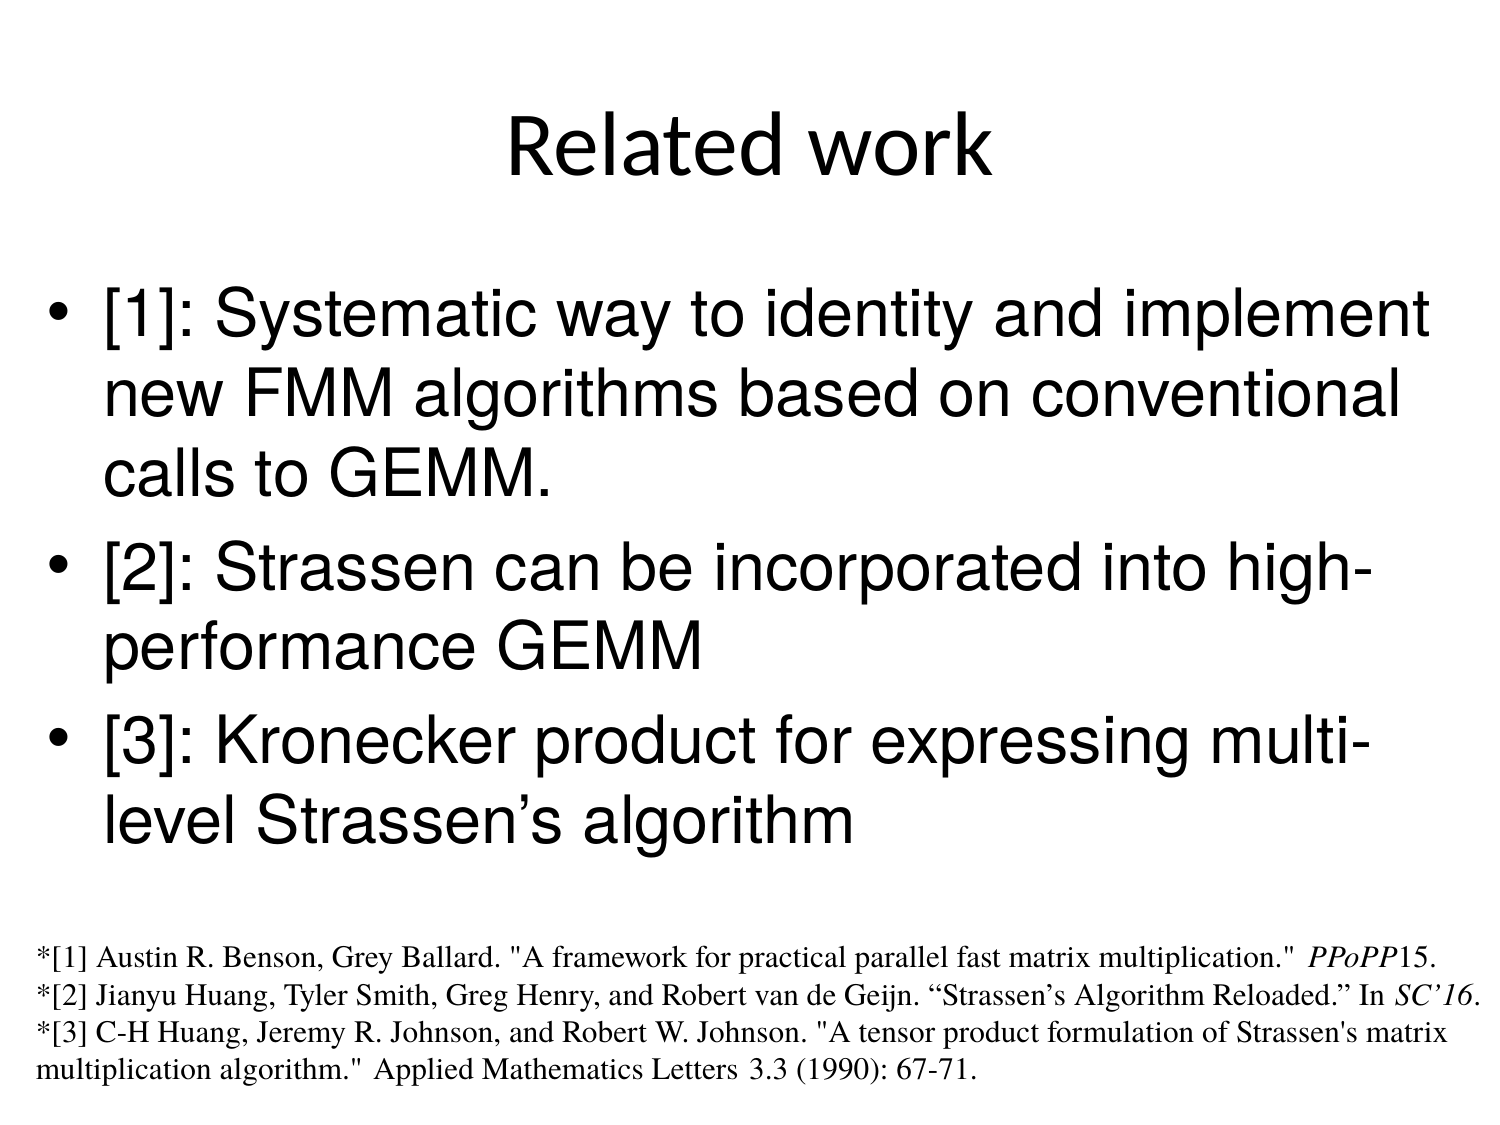

# Related work
[1]: Systematic way to identity and implement new FMM algorithms based on conventional calls to GEMM.
[2]: Strassen can be incorporated into high-performance GEMM
[3]: Kronecker product for expressing multi-level Strassen’s algorithm
*[1] Austin R. Benson, Grey Ballard. "A framework for practical parallel fast matrix multiplication." PPoPP15.
*[2] Jianyu Huang, Tyler Smith, Greg Henry, and Robert van de Geijn. “Strassen’s Algorithm Reloaded.” In SC’16.
*[3] C-H Huang, Jeremy R. Johnson, and Robert W. Johnson. "A tensor product formulation of Strassen's matrix multiplication algorithm." Applied Mathematics Letters 3.3 (1990): 67-71.